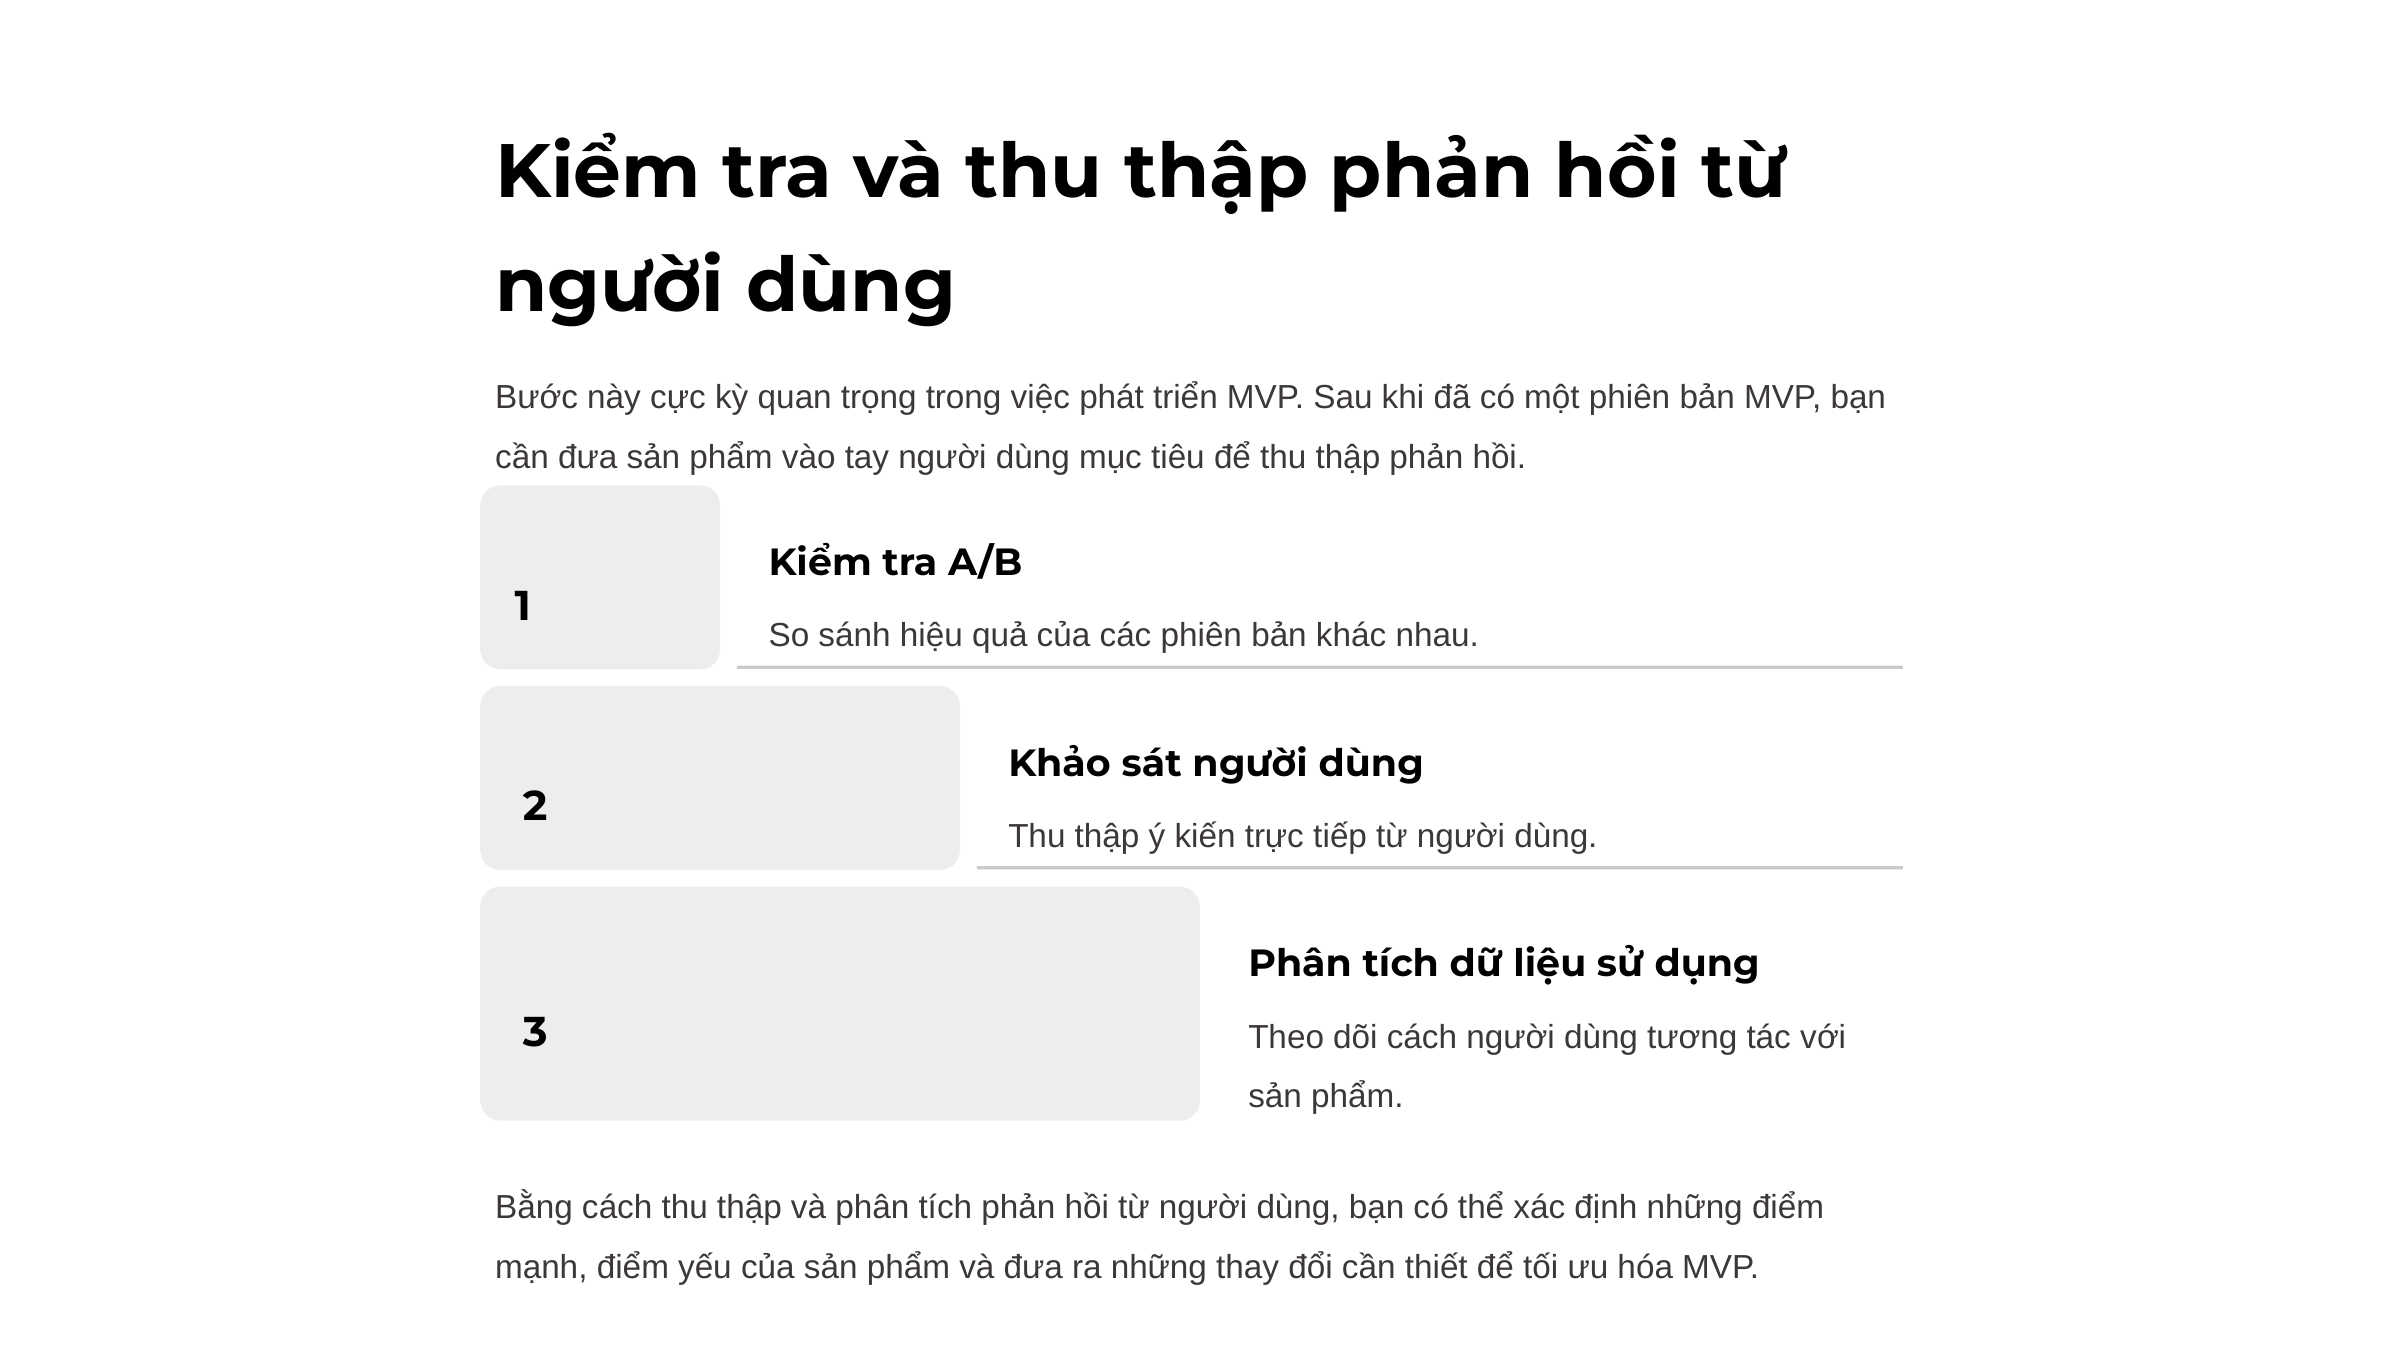

Kiểm tra và thu thập phản hồi từ người dùng
Bước này cực kỳ quan trọng trong việc phát triển MVP. Sau khi đã có một phiên bản MVP, bạn cần đưa sản phẩm vào tay người dùng mục tiêu để thu thập phản hồi.

Kiểm tra A/B
1
So sánh hiệu quả của các phiên bản khác nhau.

Khảo sát người dùng
2
Thu thập ý kiến trực tiếp từ người dùng.

Phân tích dữ liệu sử dụng
3
Theo dõi cách người dùng tương tác với sản phẩm.
Bằng cách thu thập và phân tích phản hồi từ người dùng, bạn có thể xác định những điểm mạnh, điểm yếu của sản phẩm và đưa ra những thay đổi cần thiết để tối ưu hóa MVP.